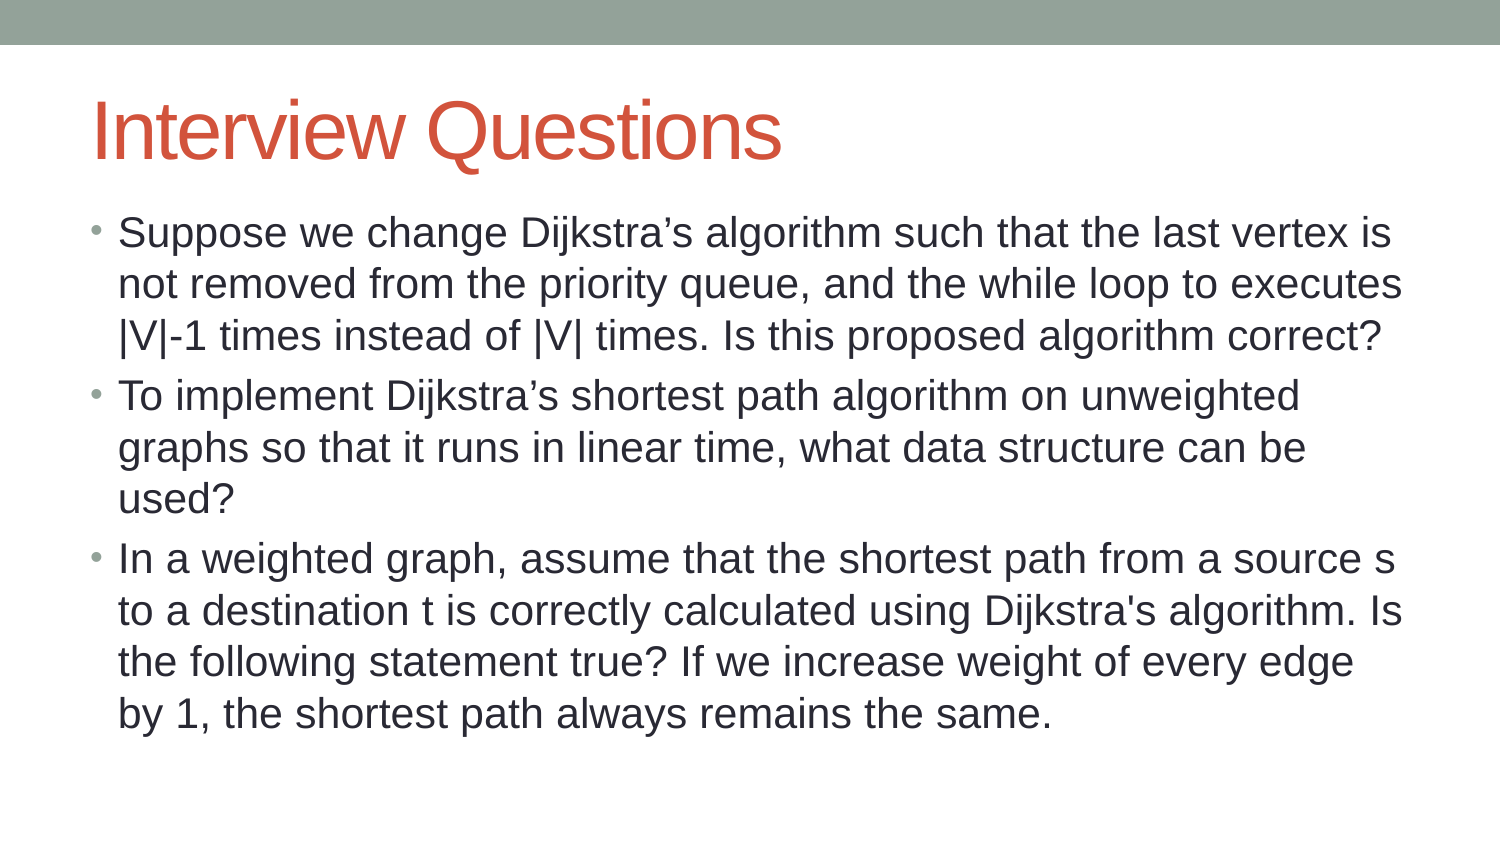

# Interview Questions
Suppose we change Dijkstra’s algorithm such that the last vertex is not removed from the priority queue, and the while loop to executes |V|-1 times instead of |V| times. Is this proposed algorithm correct?
To implement Dijkstra’s shortest path algorithm on unweighted graphs so that it runs in linear time, what data structure can be used?
In a weighted graph, assume that the shortest path from a source s to a destination t is correctly calculated using Dijkstra's algorithm. Is the following statement true? If we increase weight of every edge by 1, the shortest path always remains the same.